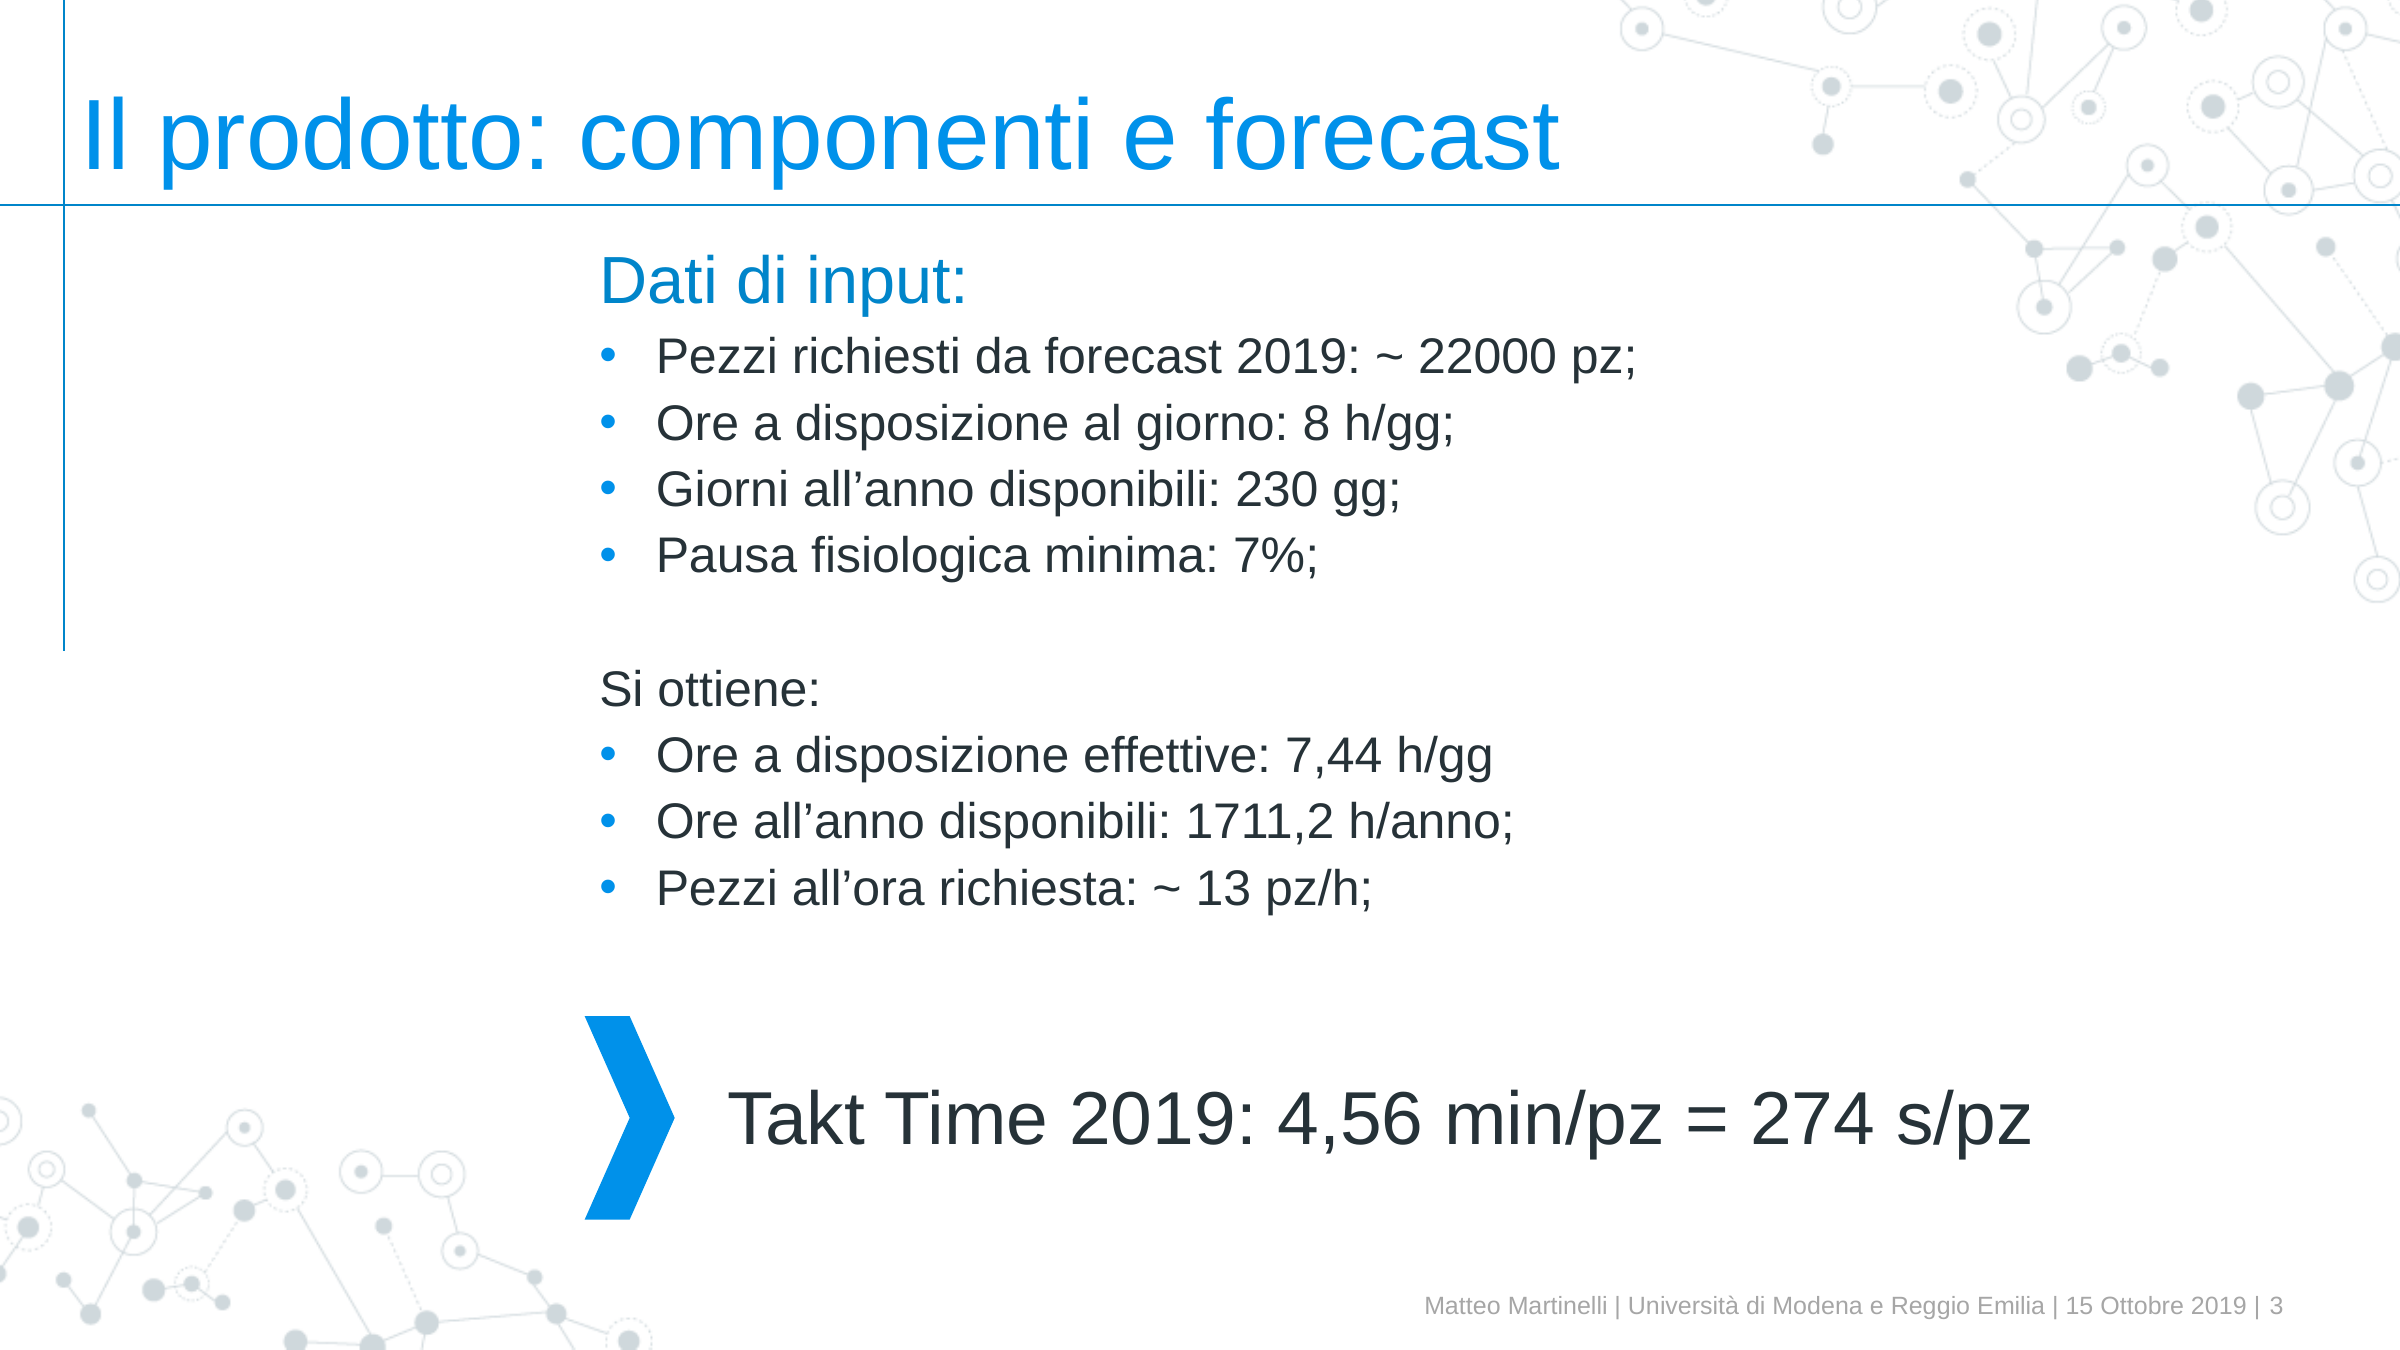

# Il prodotto: componenti e forecast
Dati di input:
Pezzi richiesti da forecast 2019: ~ 22000 pz;
Ore a disposizione al giorno: 8 h/gg;
Giorni all’anno disponibili: 230 gg;
Pausa fisiologica minima: 7%;

Si ottiene:
Ore a disposizione effettive: 7,44 h/gg
Ore all’anno disponibili: 1711,2 h/anno;
Pezzi all’ora richiesta: ~ 13 pz/h;

Takt Time 2019: 4,56 min/pz = 274 s/pz